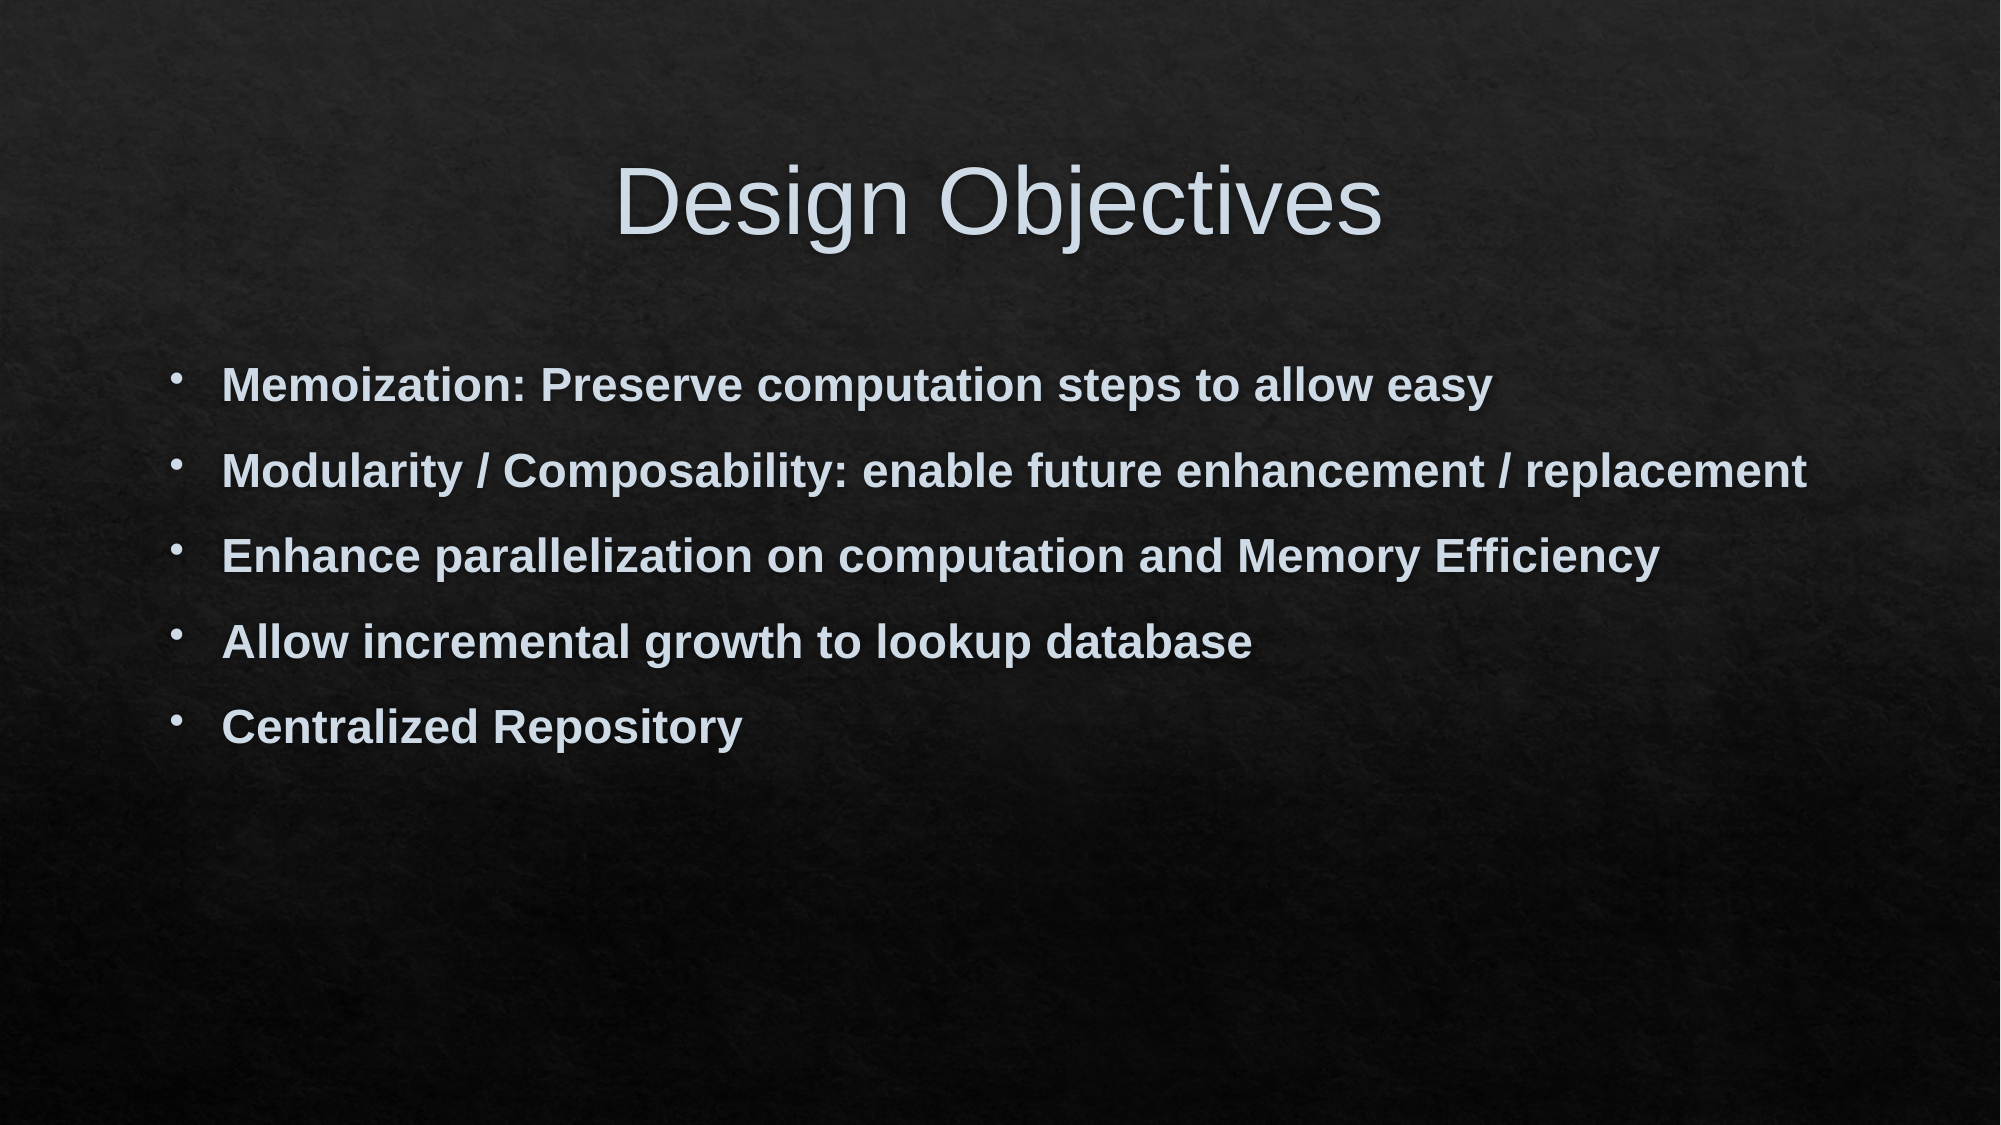

# Design Objectives
Memoization: Preserve computation steps to allow easy
Modularity / Composability: enable future enhancement / replacement
Enhance parallelization on computation and Memory Efficiency
Allow incremental growth to lookup database
Centralized Repository